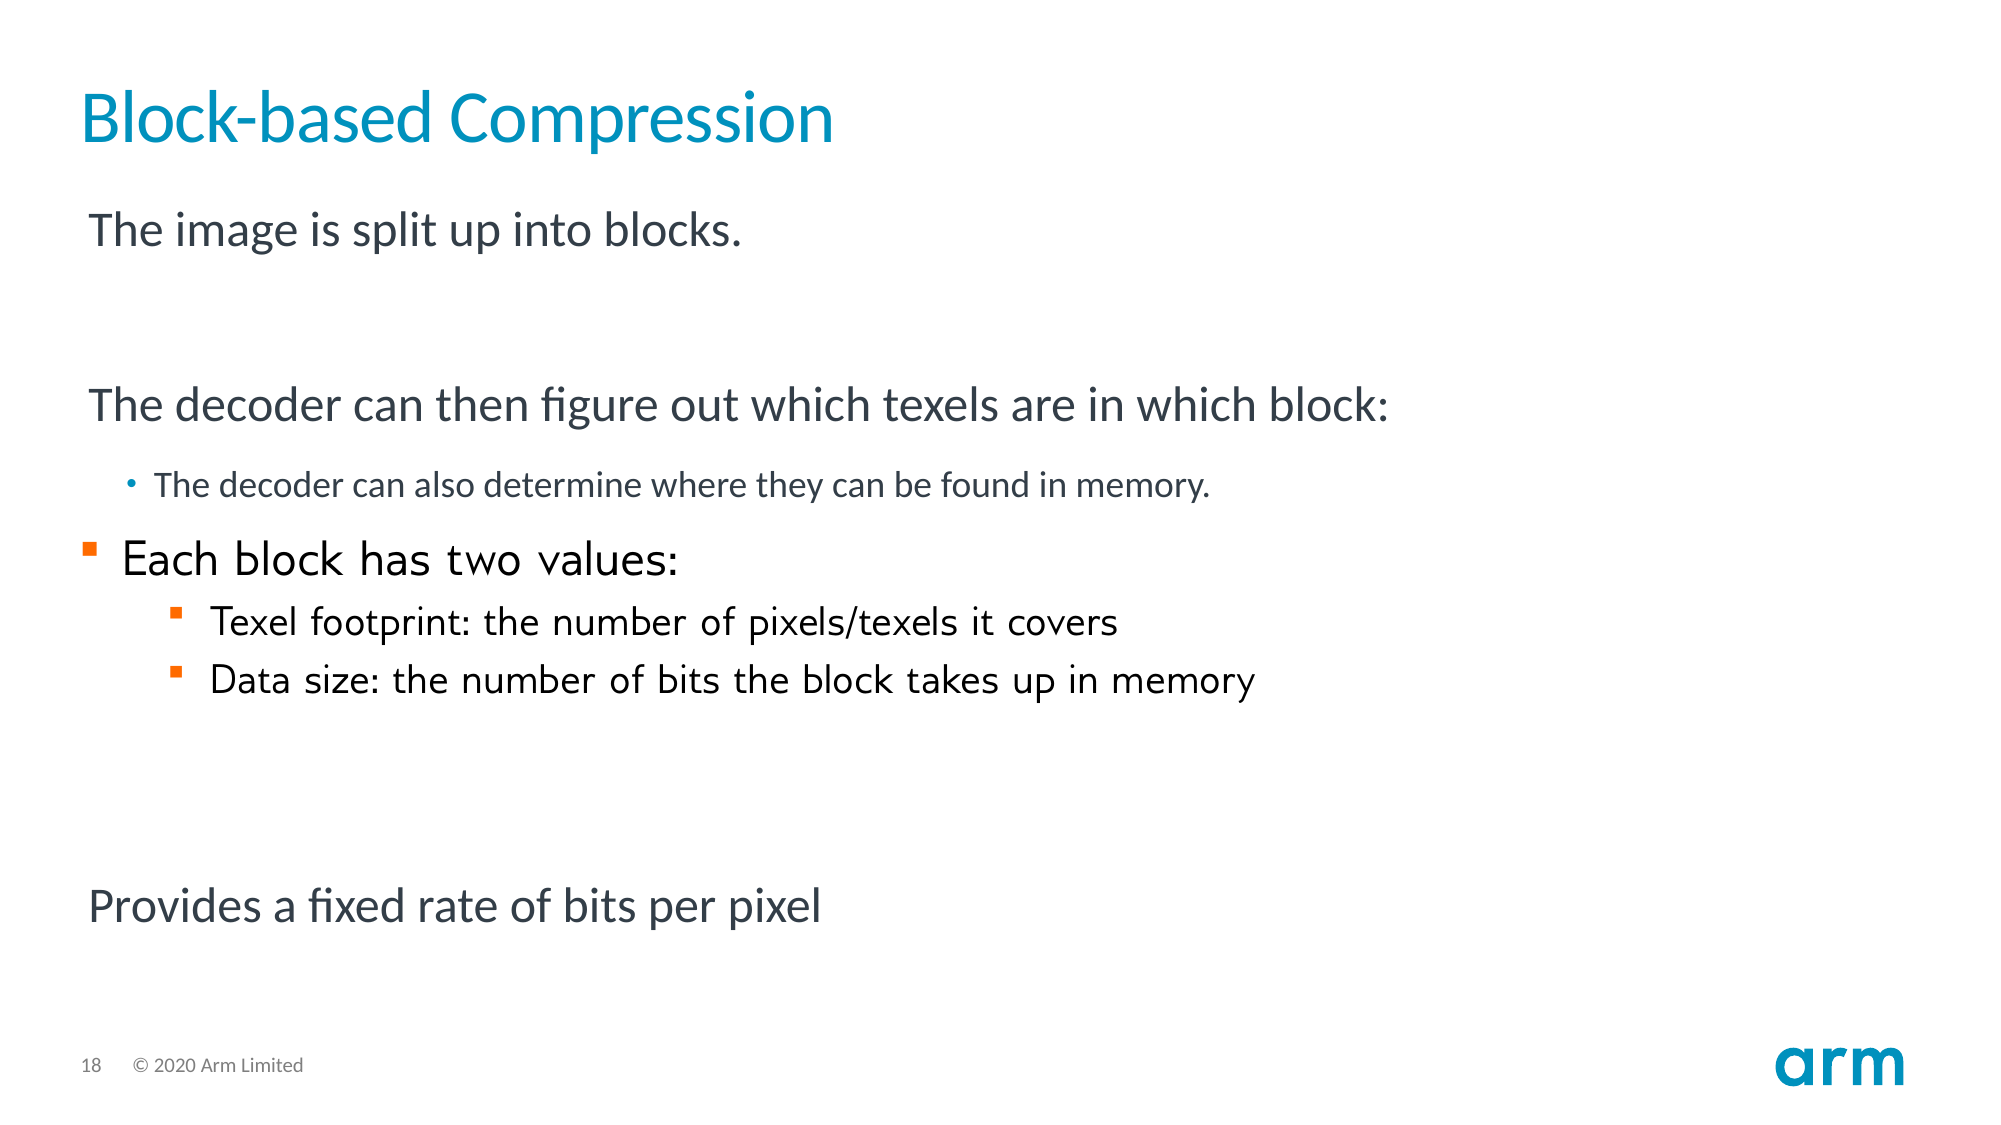

# Block-based Compression
The image is split up into blocks.

The decoder can then figure out which texels are in which block:
The decoder can also determine where they can be found in memory.

Provides a fixed rate of bits per pixel
Each block has two values:
Texel footprint: the number of pixels/texels it covers
Data size: the number of bits the block takes up in memory